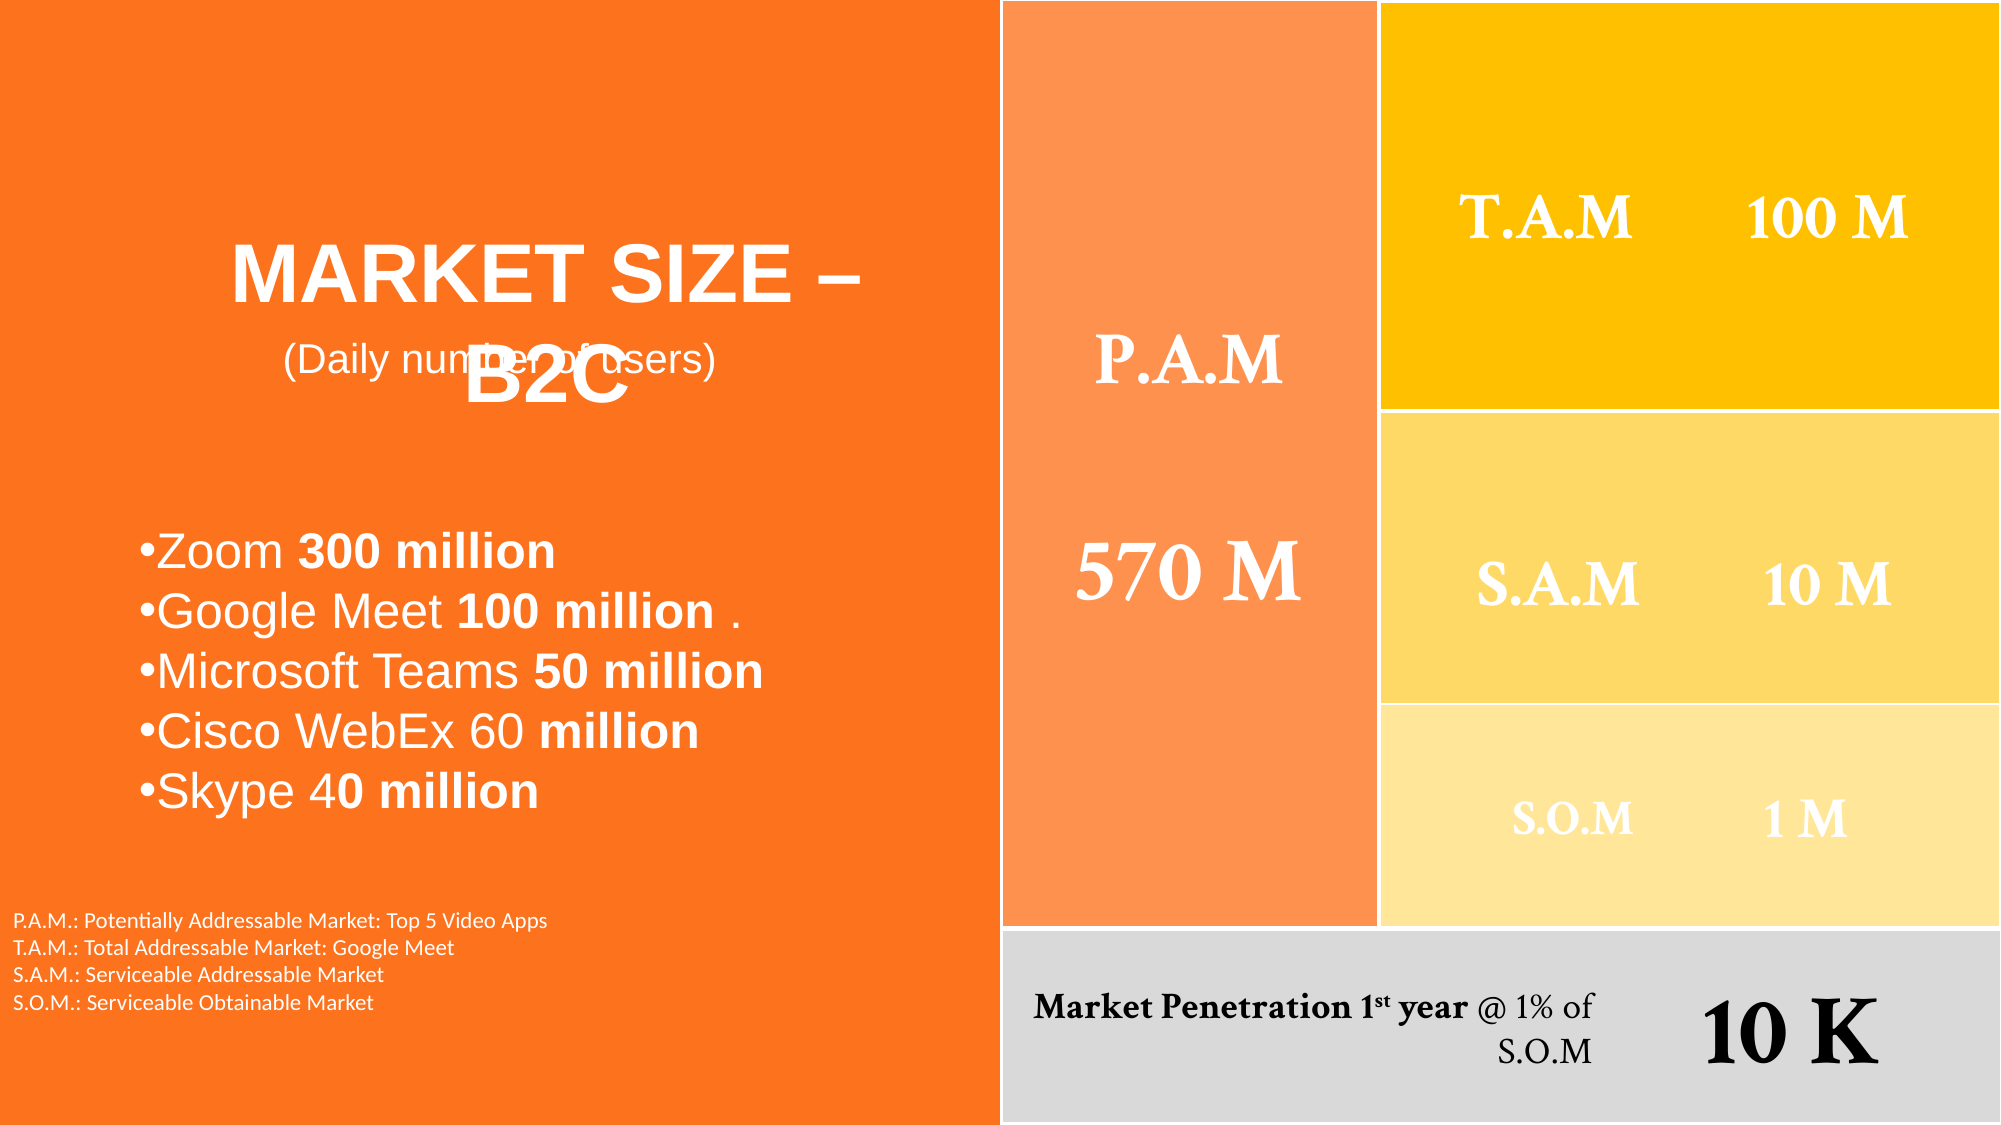

T.A.M
100 M
MARKET SIZE – B2C

Zoom 300 million
Google Meet 100 million .
Microsoft Teams 50 million
Cisco WebEx 60 million
Skype 40 million
P.A.M

570 M
(Daily number of users)

S.A.M
10 M

1 M
S.O.M
P.A.M.: Potentially Addressable Market: Top 5 Video Apps
T.A.M.: Total Addressable Market: Google Meet
S.A.M.: Serviceable Addressable Market
S.O.M.: Serviceable Obtainable Market

10 K
Market Penetration 1st year @ 1% of S.O.M